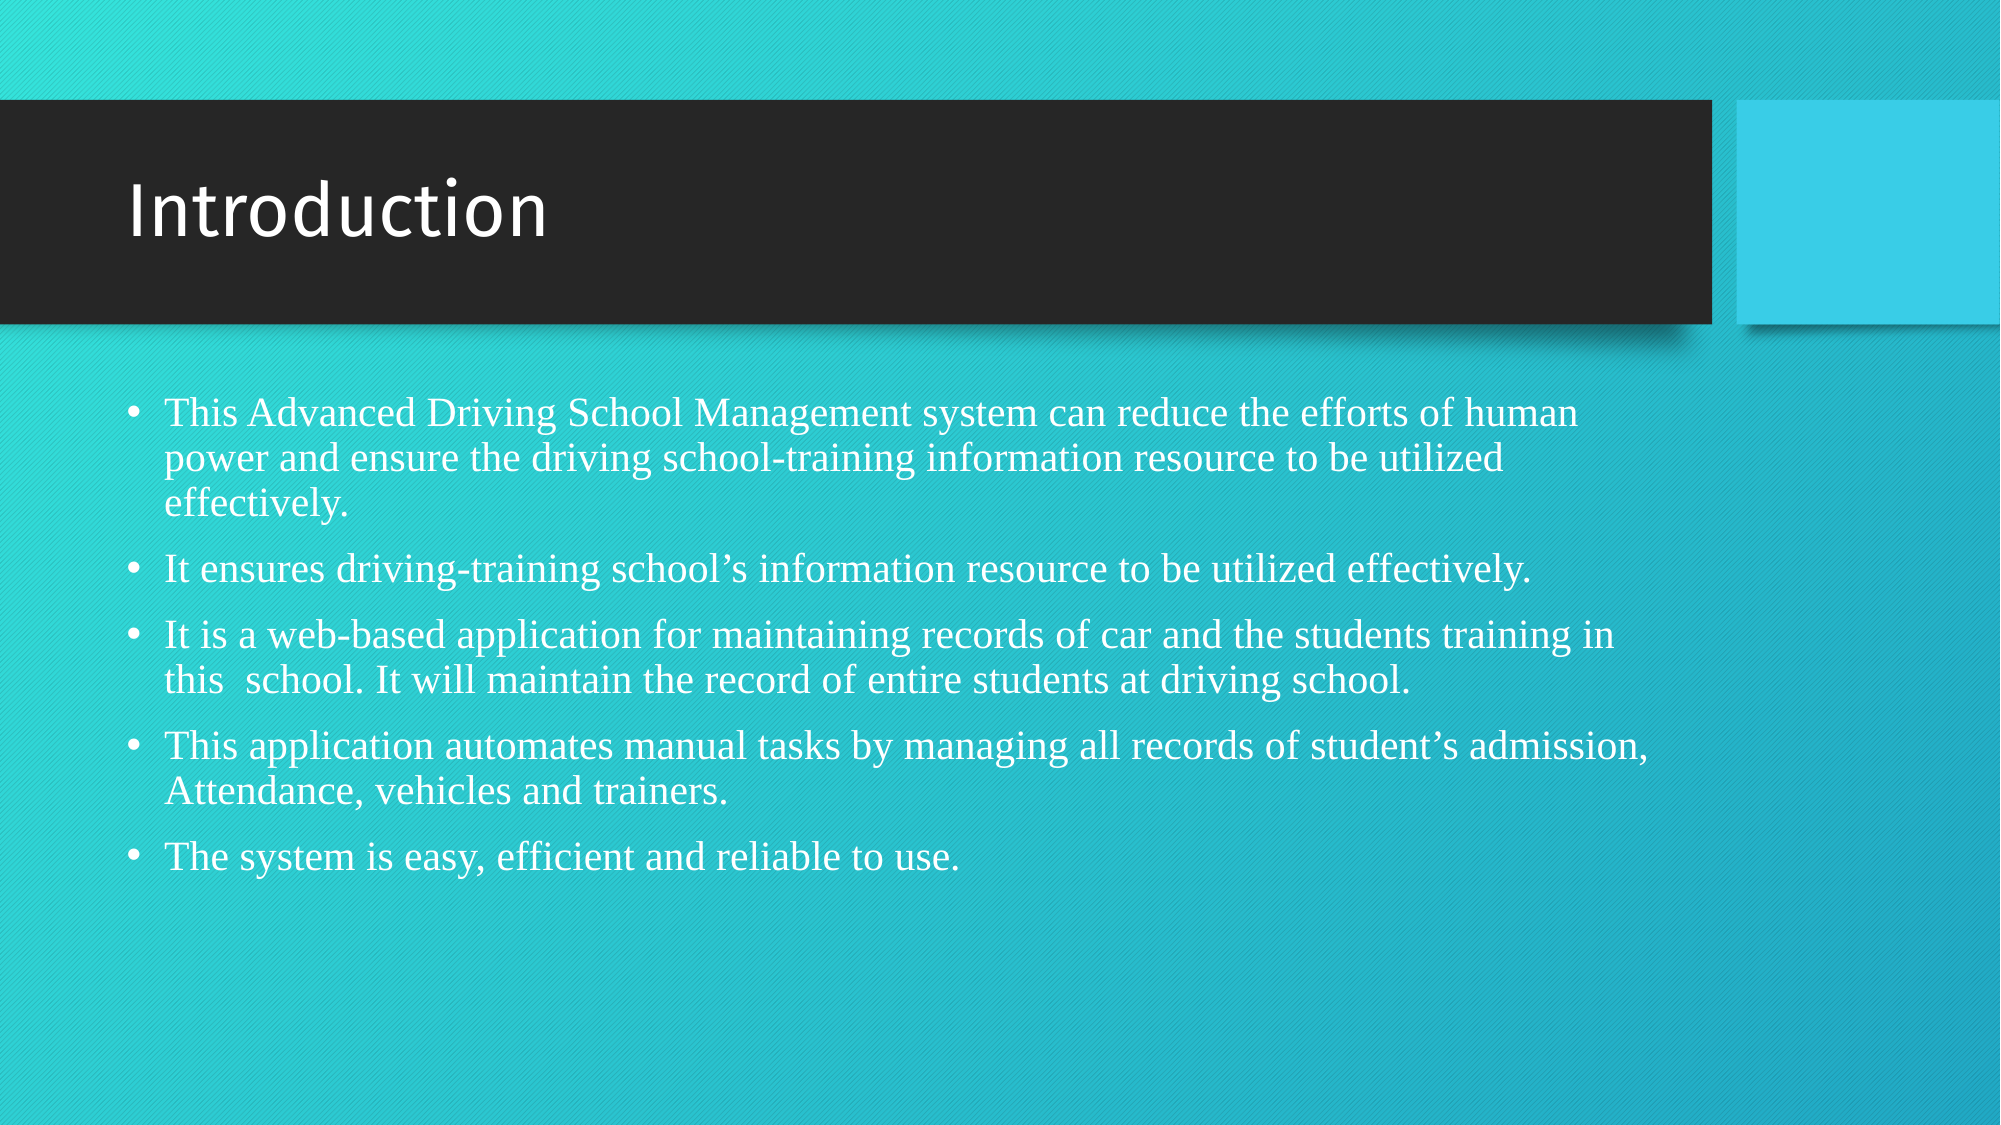

# Introduction
This Advanced Driving School Management system can reduce the efforts of human power and ensure the driving school-training information resource to be utilized effectively.
It ensures driving-training school’s information resource to be utilized effectively.
It is a web-based application for maintaining records of car and the students training in this  school. It will maintain the record of entire students at driving school.
This application automates manual tasks by managing all records of student’s admission, Attendance, vehicles and trainers.
The system is easy, efficient and reliable to use.